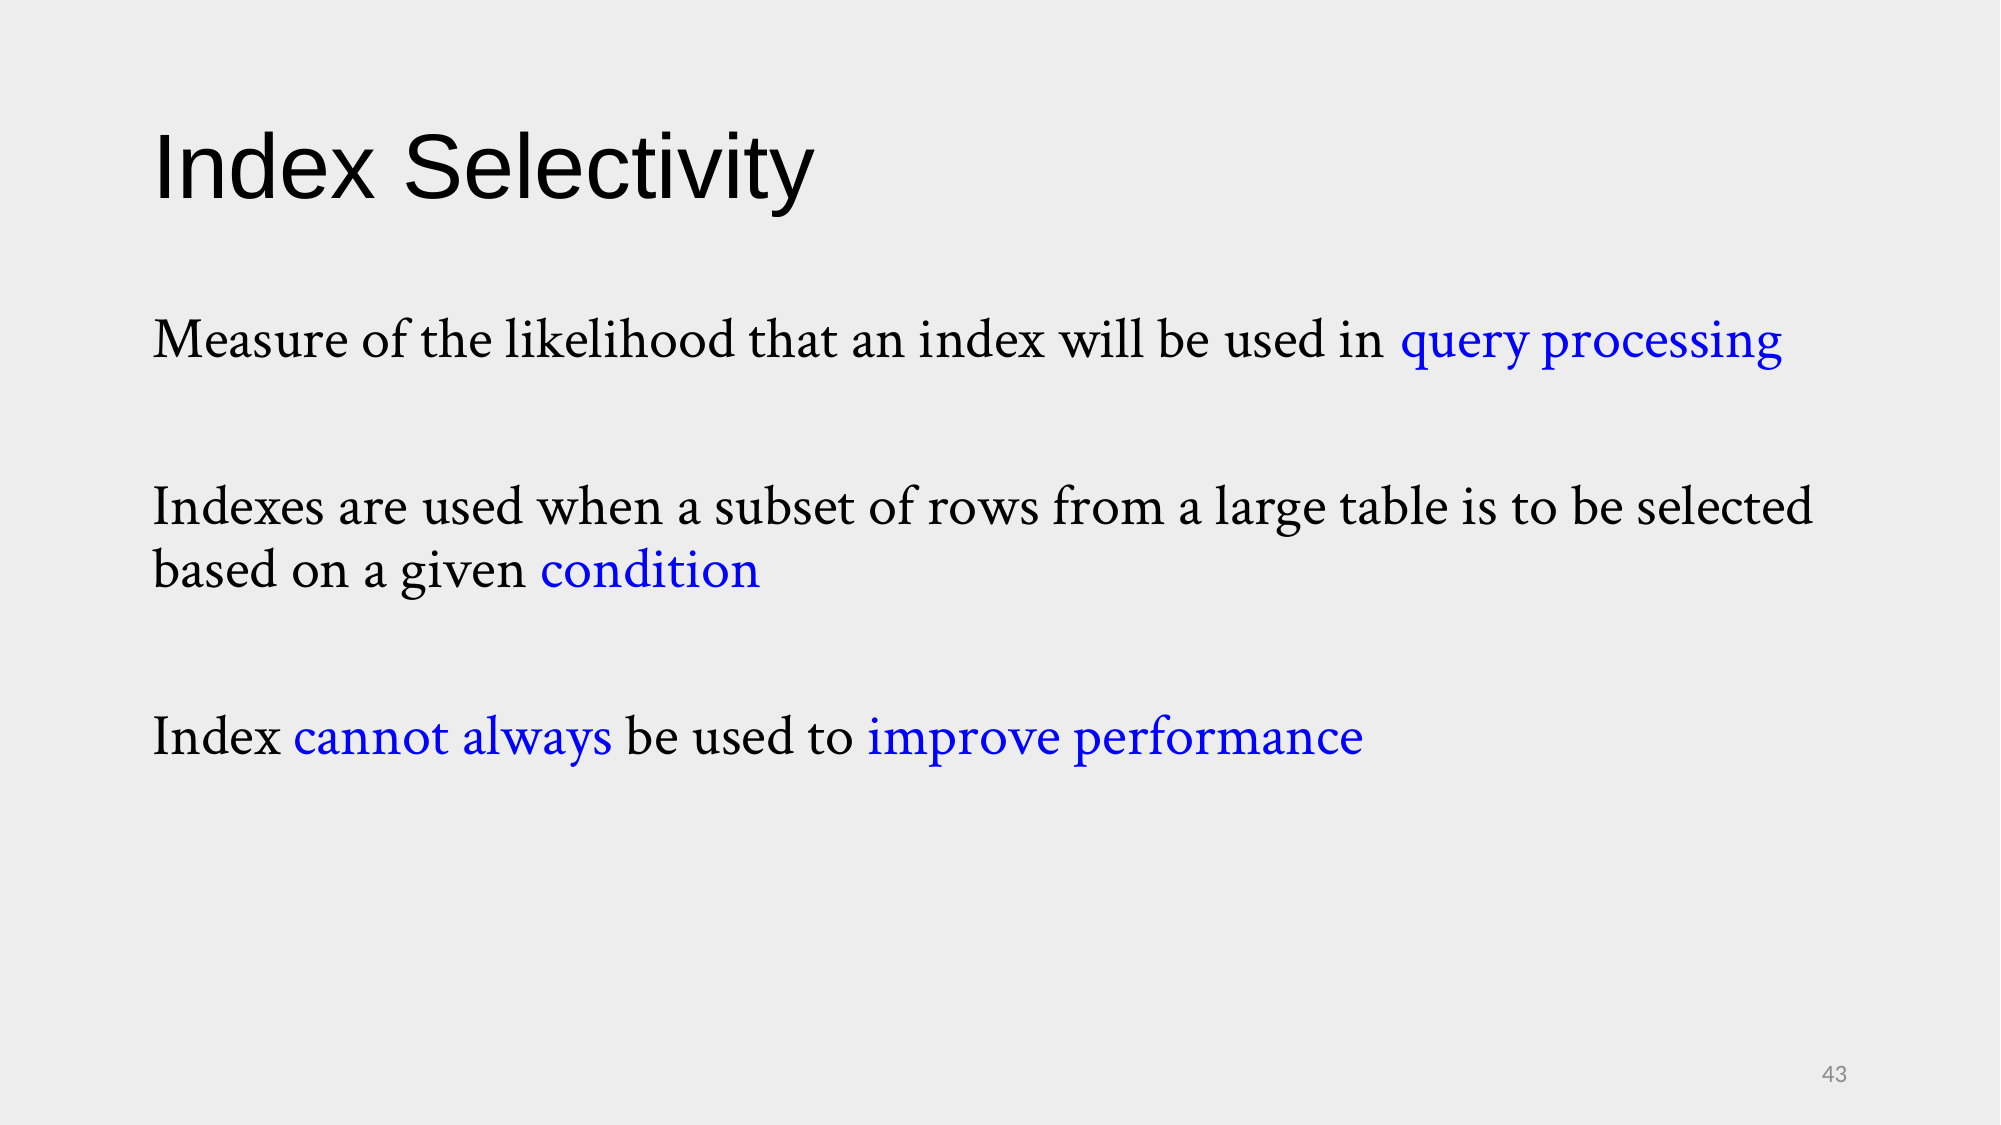

# Index Selectivity
Measure of the likelihood that an index will be used in query processing

Indexes are used when a subset of rows from a large table is to be selected based on a given condition

Index cannot always be used to improve performance
43